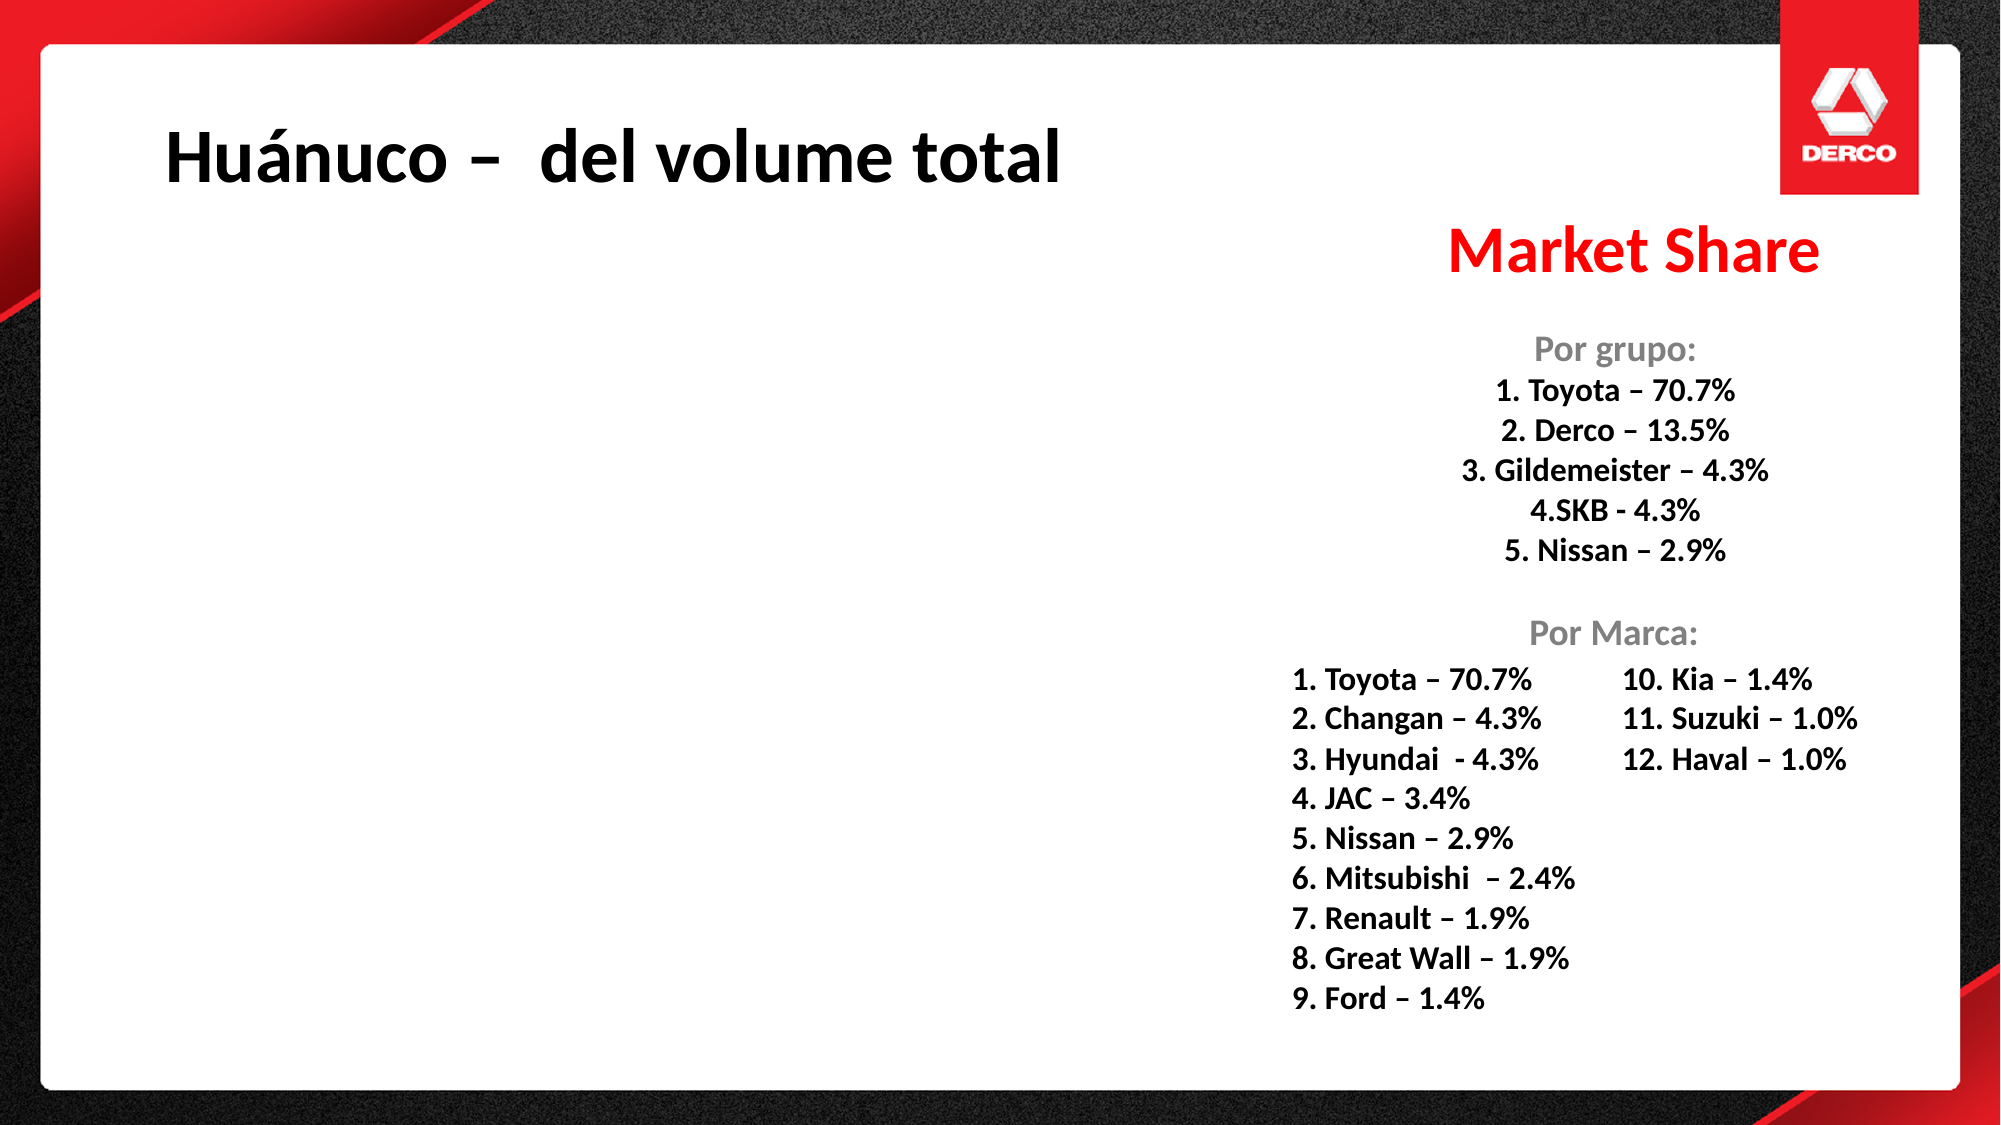

Huánuco –  del volume total
Market Share
Por grupo:
1. Toyota – 70.7%
2. Derco – 13.5%
3. Gildemeister – 4.3%
4.SKB - 4.3%
5. Nissan – 2.9%

Por Marca:
1. Toyota – 70.7%
2. Changan – 4.3%
3. Hyundai  - 4.3%
4. JAC – 3.4%
5. Nissan – 2.9%
6. Mitsubishi  – 2.4%
7. Renault – 1.9%
8. Great Wall – 1.9%
9. Ford – 1.4%
10. Kia – 1.4%
11. Suzuki – 1.0%
12. Haval – 1.0%